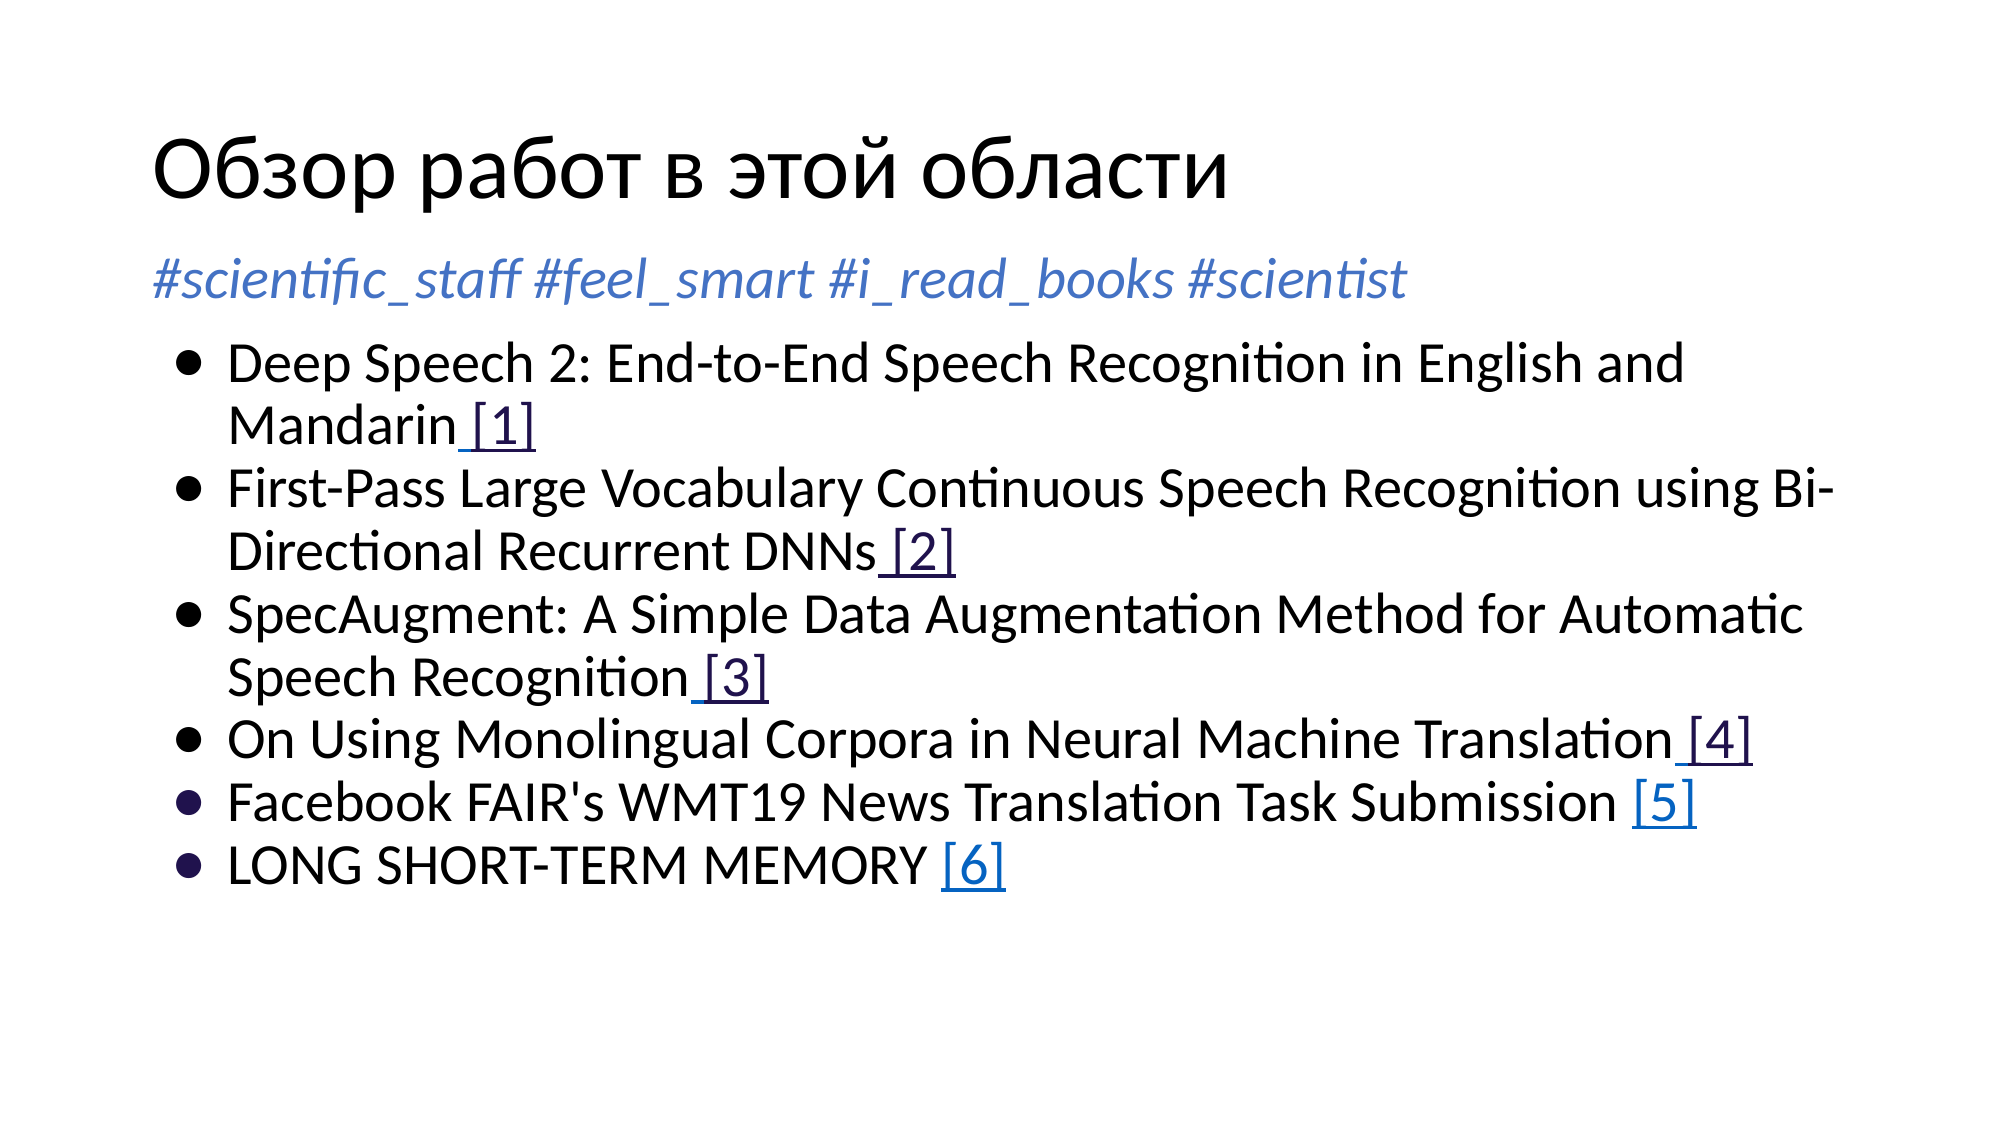

# Обзор работ в этой области
#scientific_staff #feel_smart #i_read_books #scientist
Deep Speech 2: End-to-End Speech Recognition in English and Mandarin [1]
First-Pass Large Vocabulary Continuous Speech Recognition using Bi-Directional Recurrent DNNs [2]
SpecAugment: A Simple Data Augmentation Method for Automatic Speech Recognition [3]
On Using Monolingual Corpora in Neural Machine Translation [4]
Facebook FAIR's WMT19 News Translation Task Submission [5]
LONG SHORT-TERM MEMORY [6]